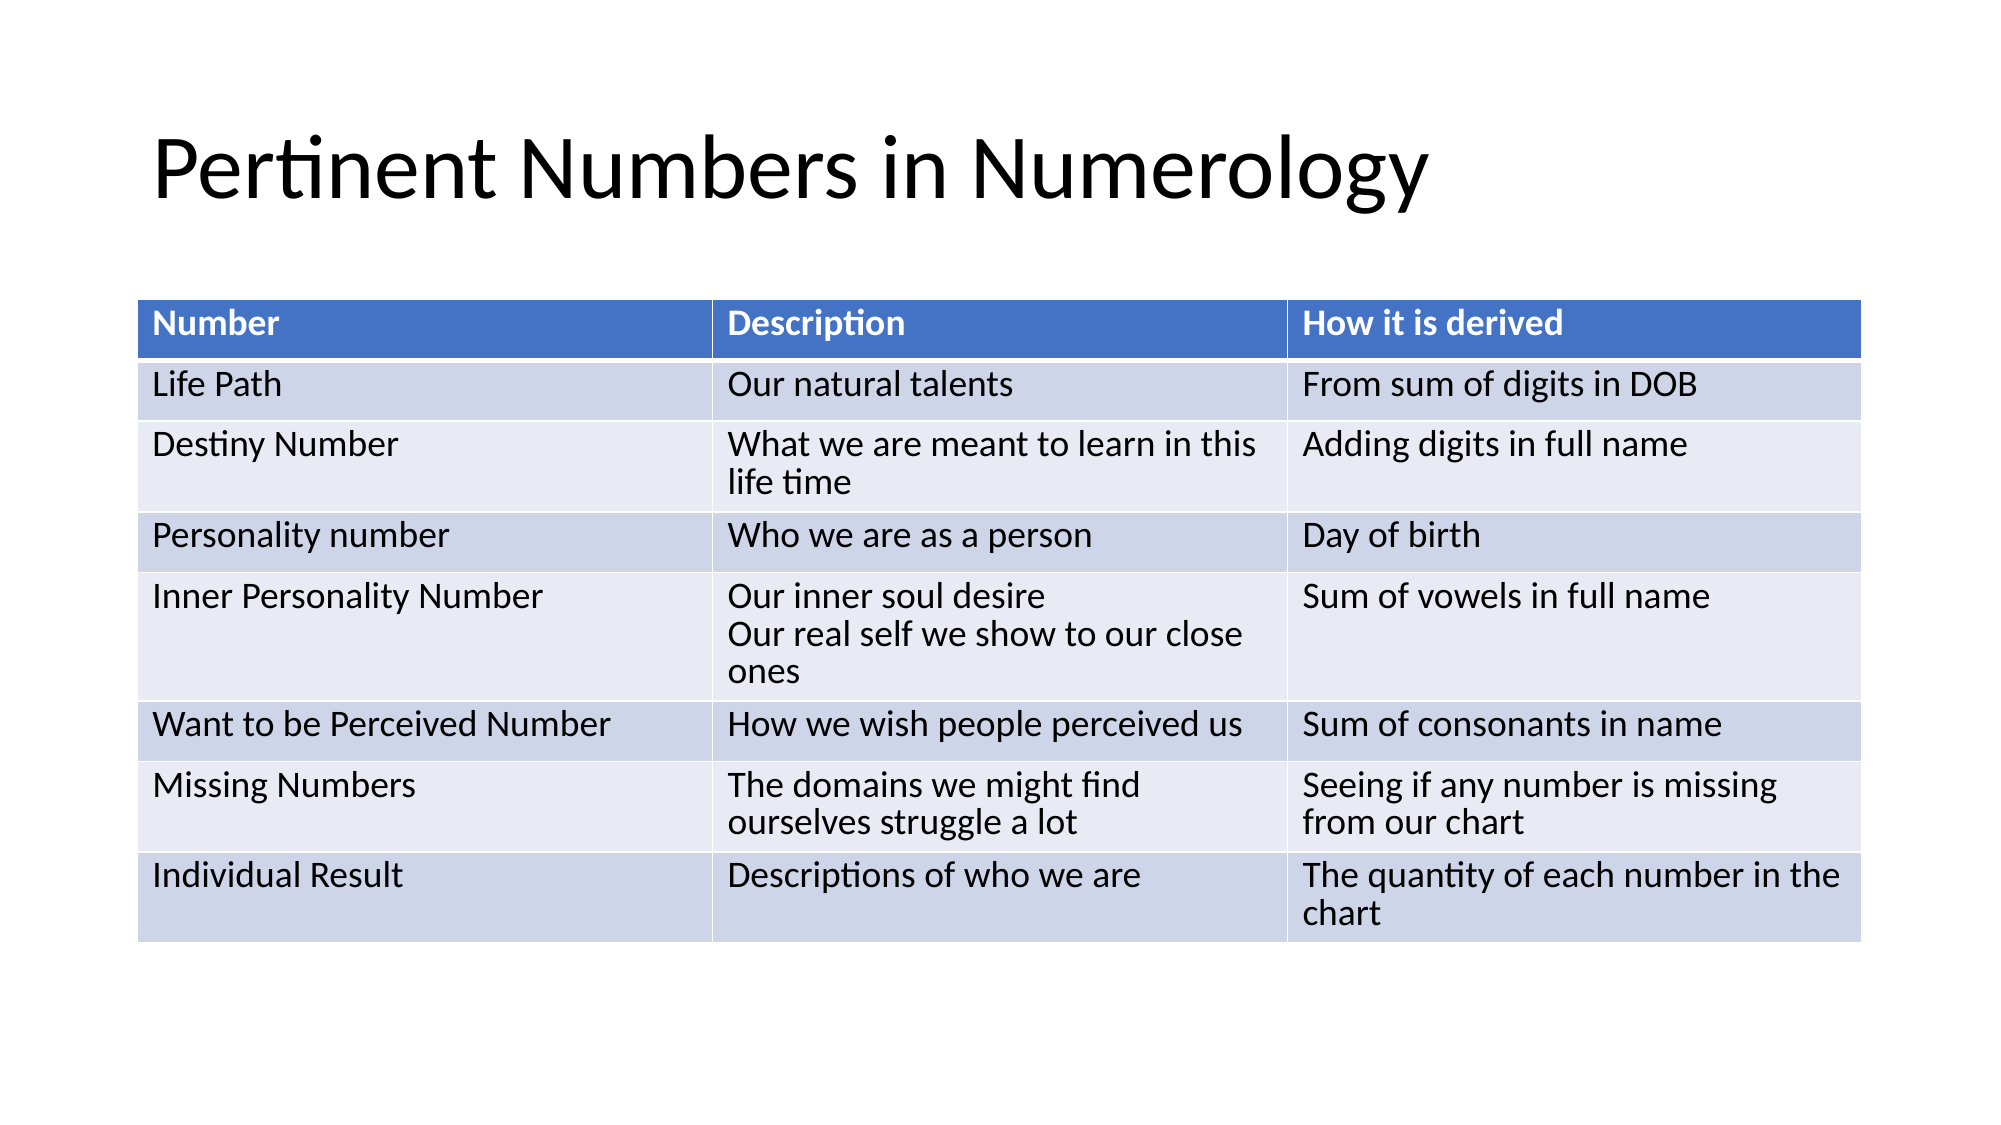

# Pertinent Numbers in Numerology
| Number | Description | How it is derived |
| --- | --- | --- |
| Life Path | Our natural talents | From sum of digits in DOB |
| Destiny Number | What we are meant to learn in this life time | Adding digits in full name |
| Personality number | Who we are as a person | Day of birth |
| Inner Personality Number | Our inner soul desire Our real self we show to our close ones | Sum of vowels in full name |
| Want to be Perceived Number | How we wish people perceived us | Sum of consonants in name |
| Missing Numbers | The domains we might find ourselves struggle a lot | Seeing if any number is missing from our chart |
| Individual Result | Descriptions of who we are | The quantity of each number in the chart |